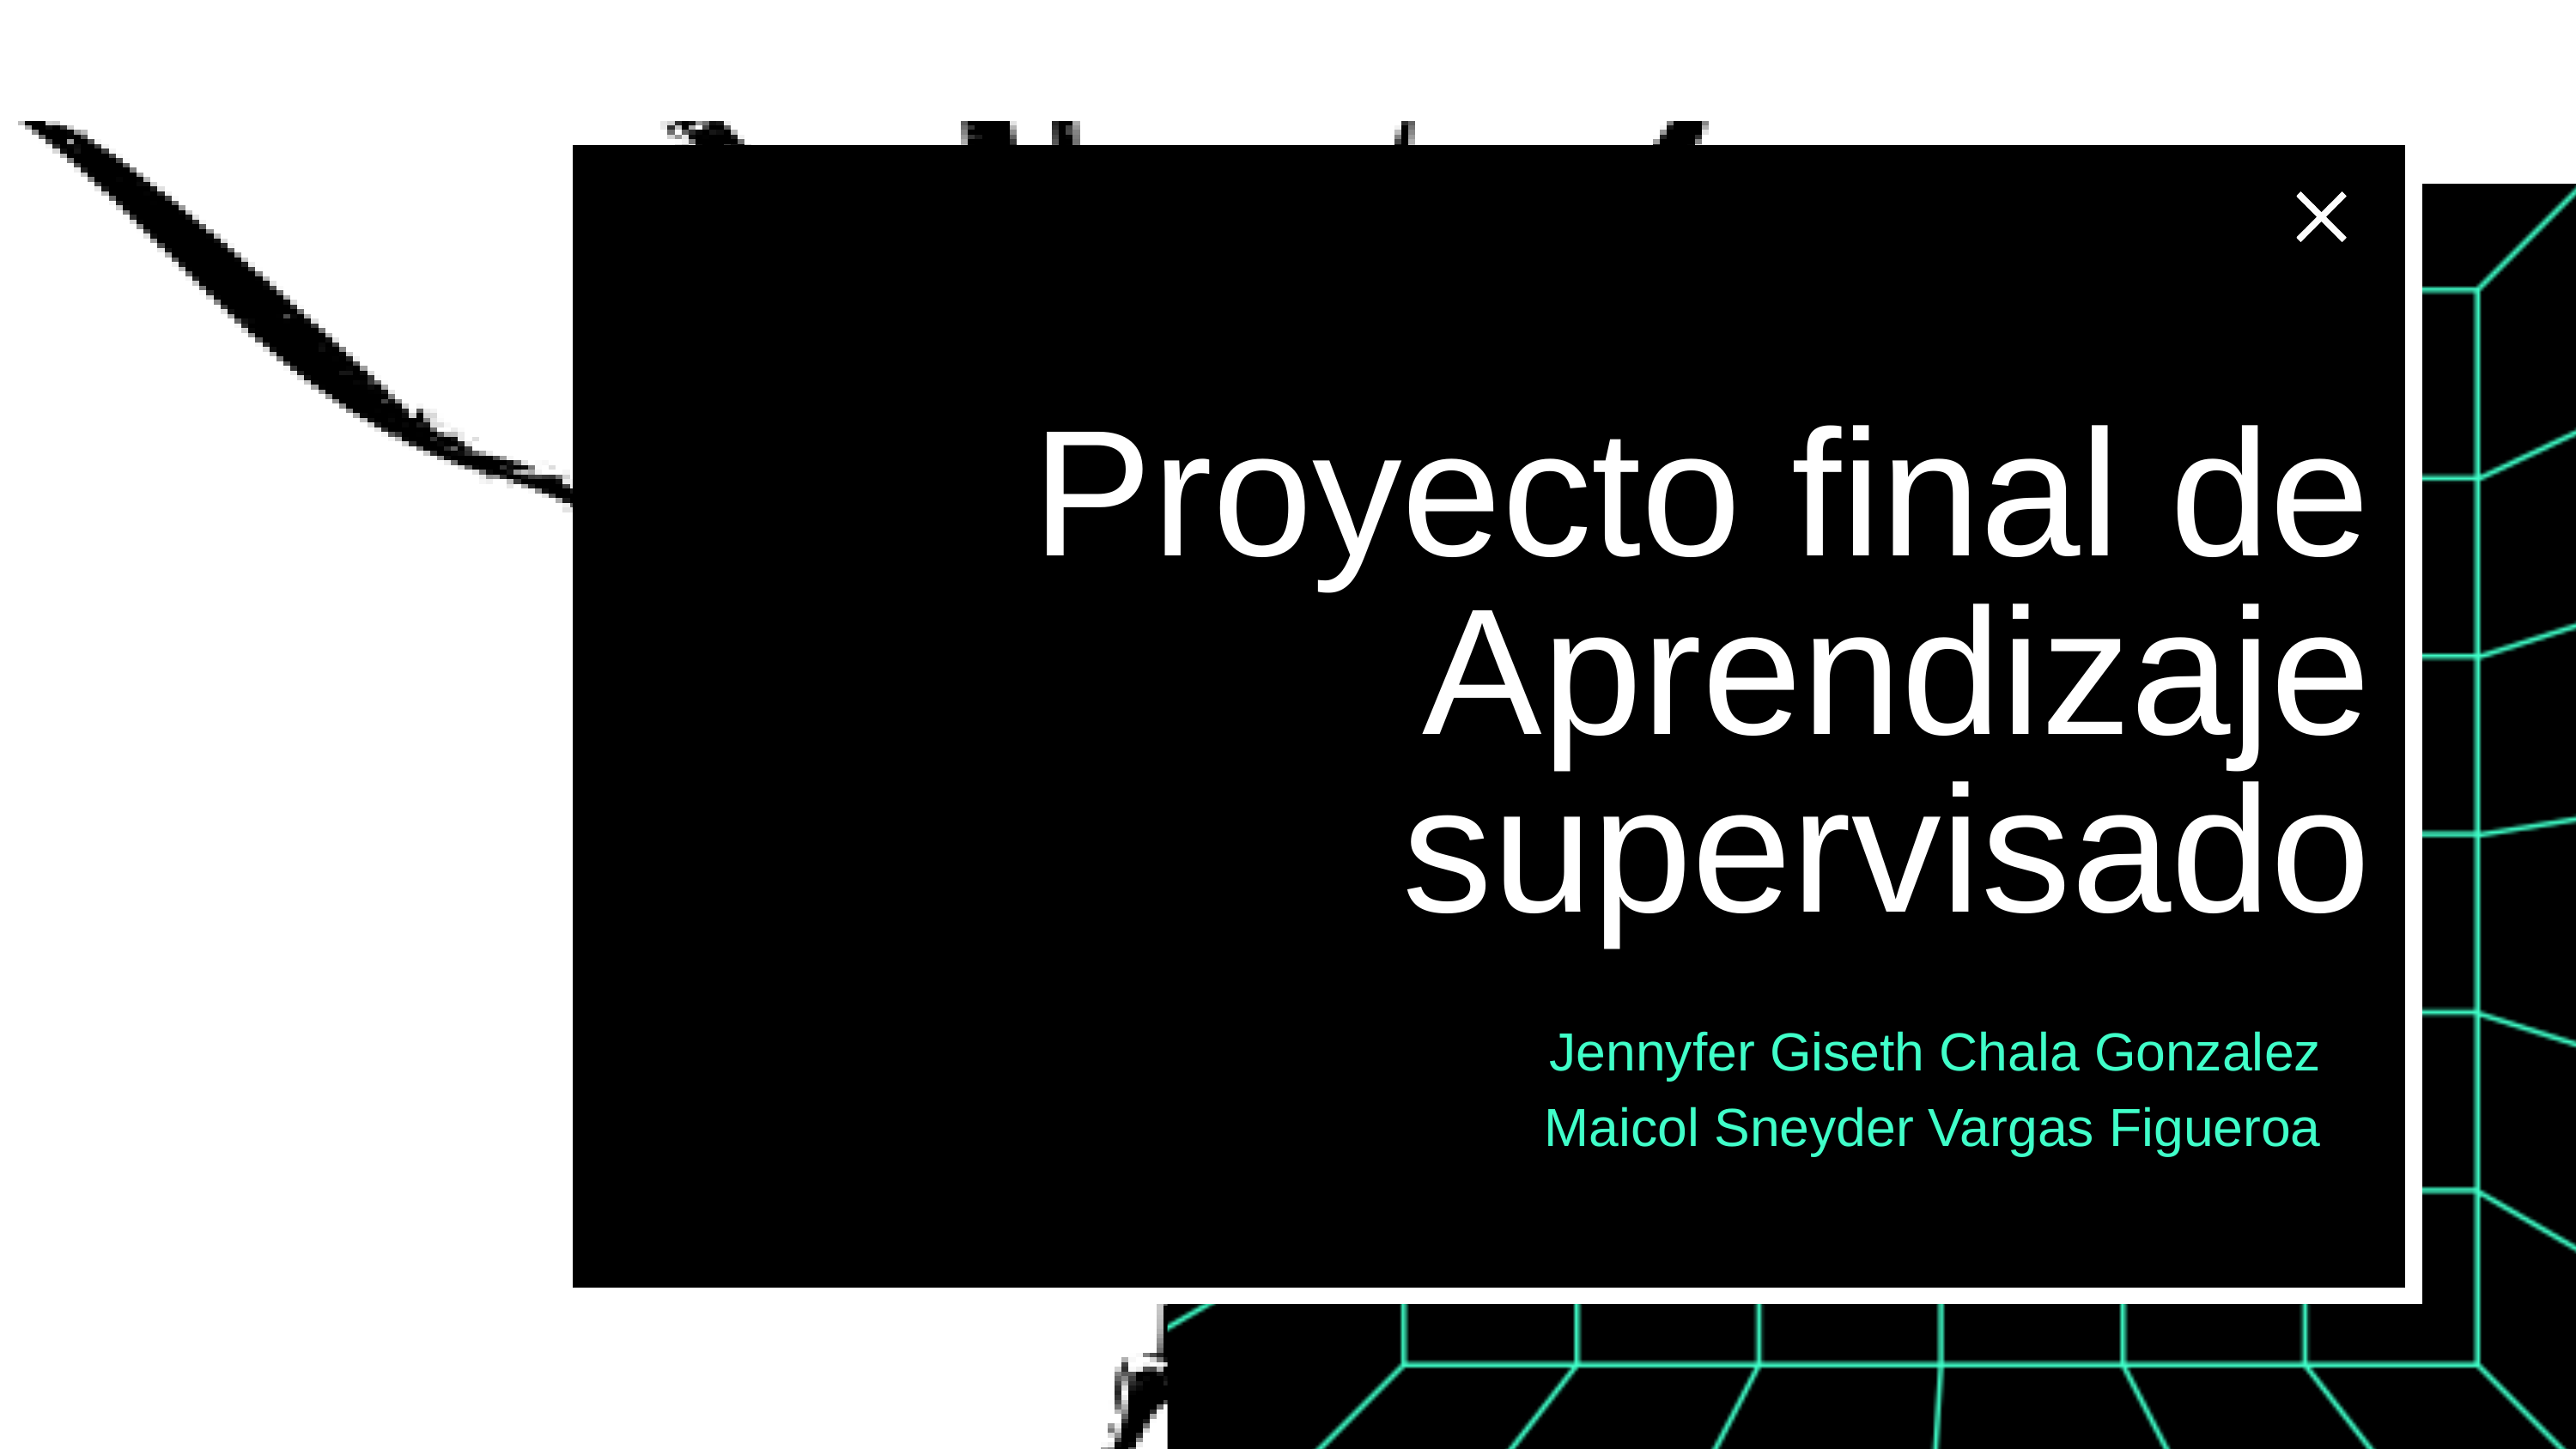

Proyecto final de Aprendizaje supervisado
Jennyfer Giseth Chala Gonzalez
Maicol Sneyder Vargas Figueroa